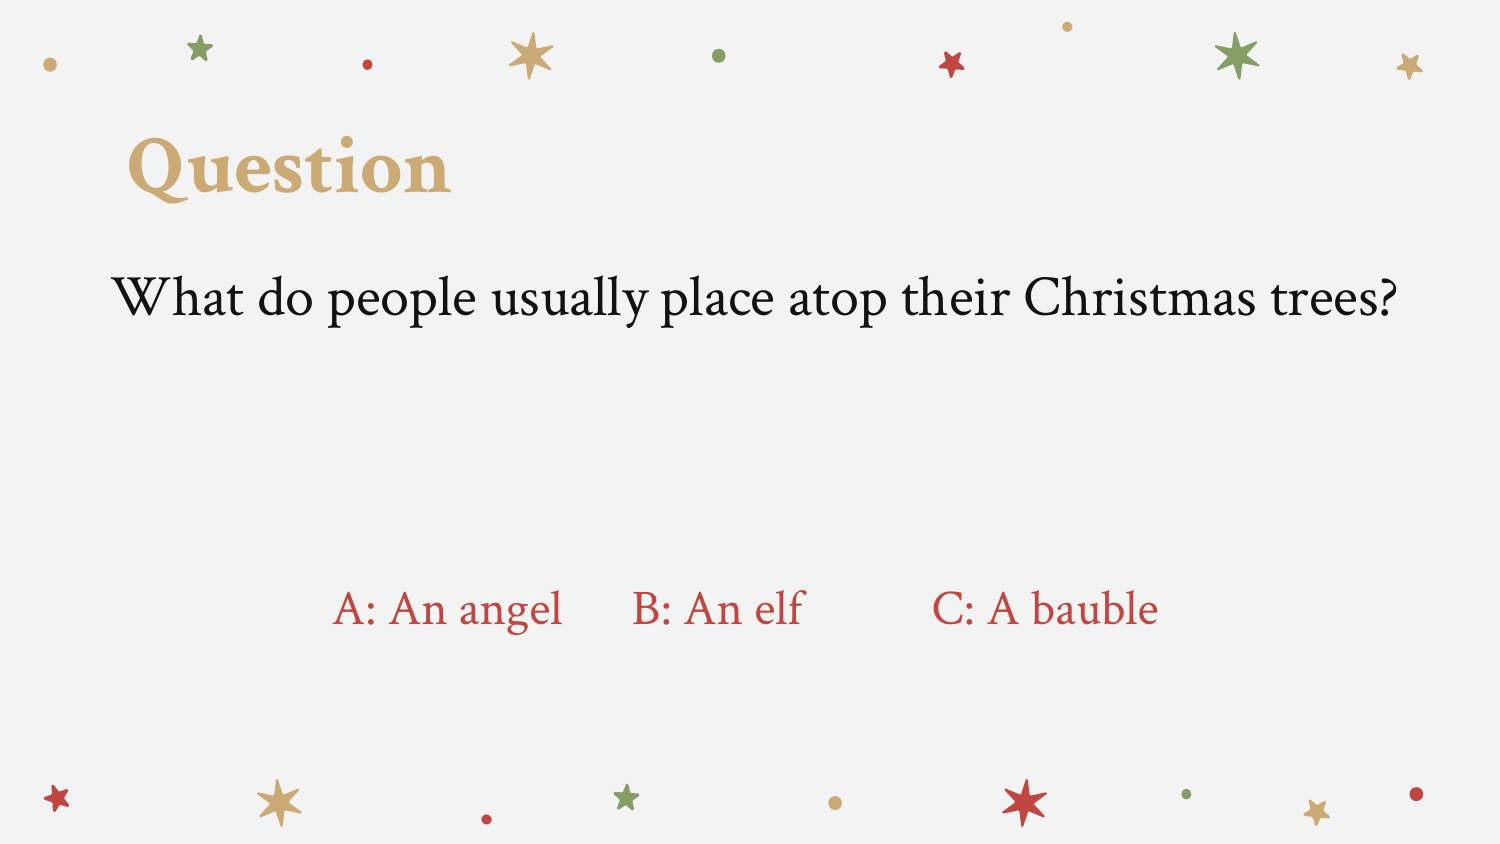

# Question
What do people usually place atop their Christmas trees?
A: An angel	B: An elf	C: A bauble